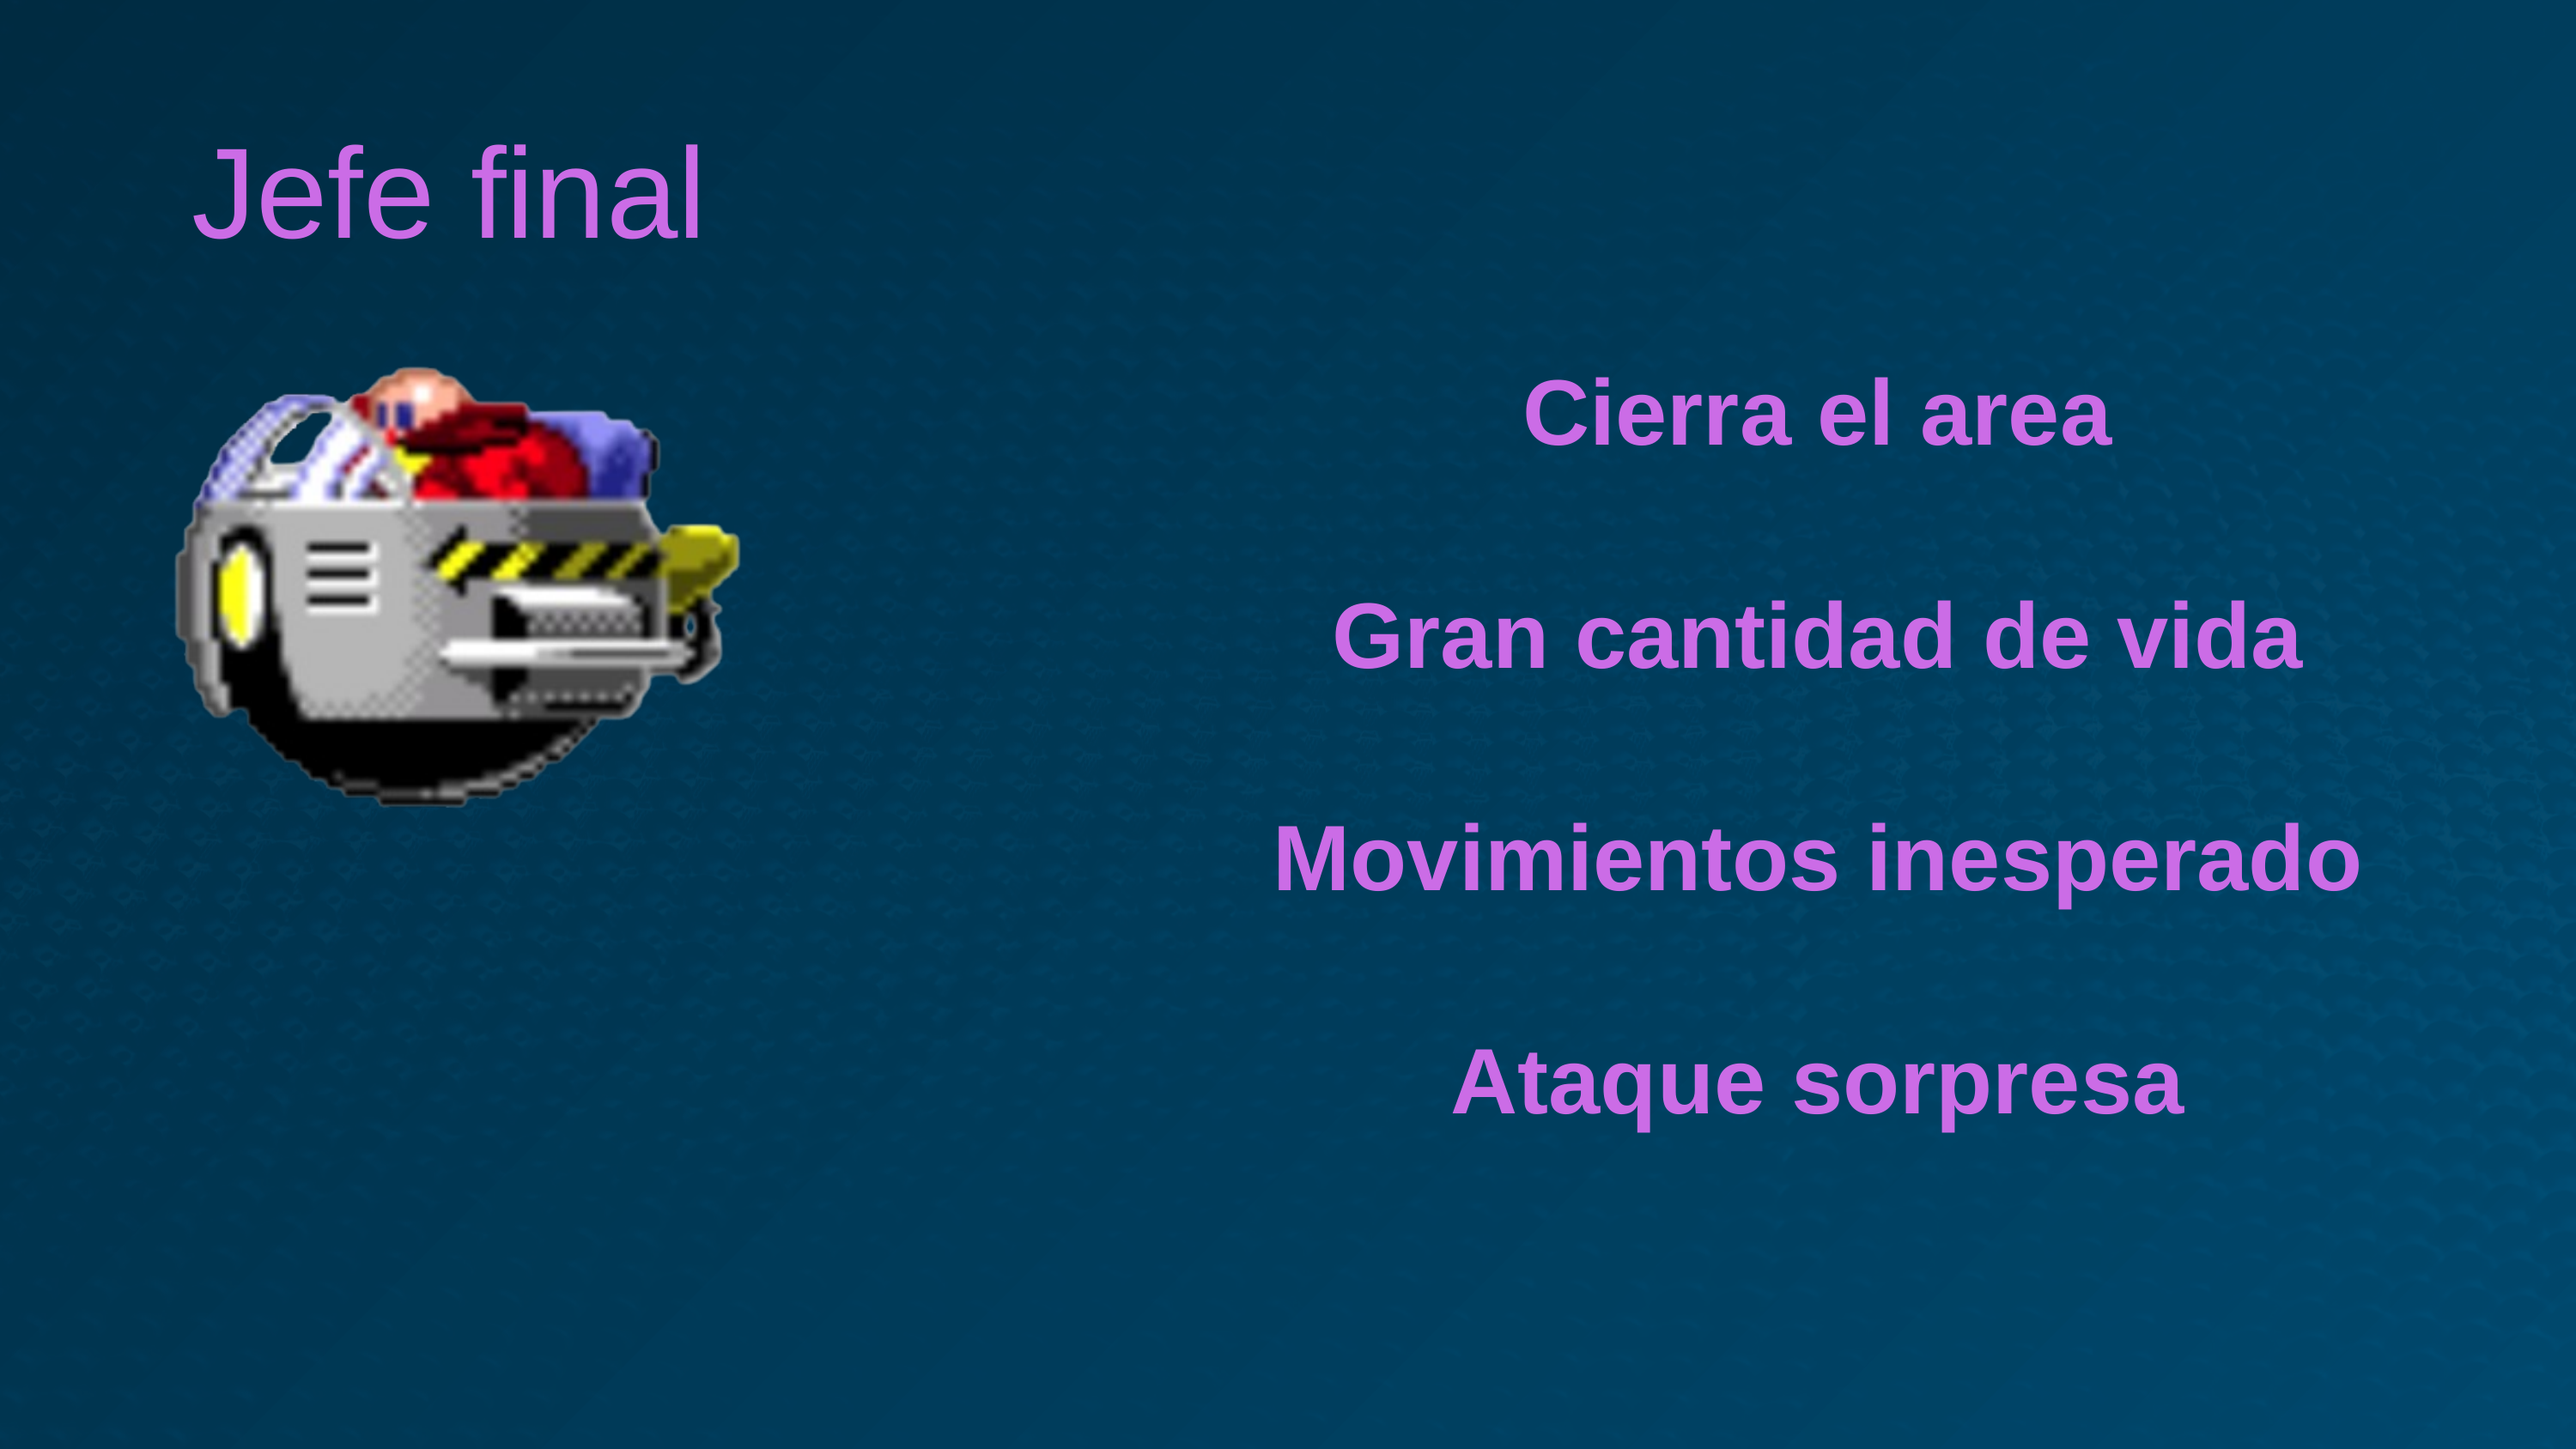

Jefe final

Cierra el area
Gran cantidad de vida
Movimientos inesperado
Ataque sorpresa